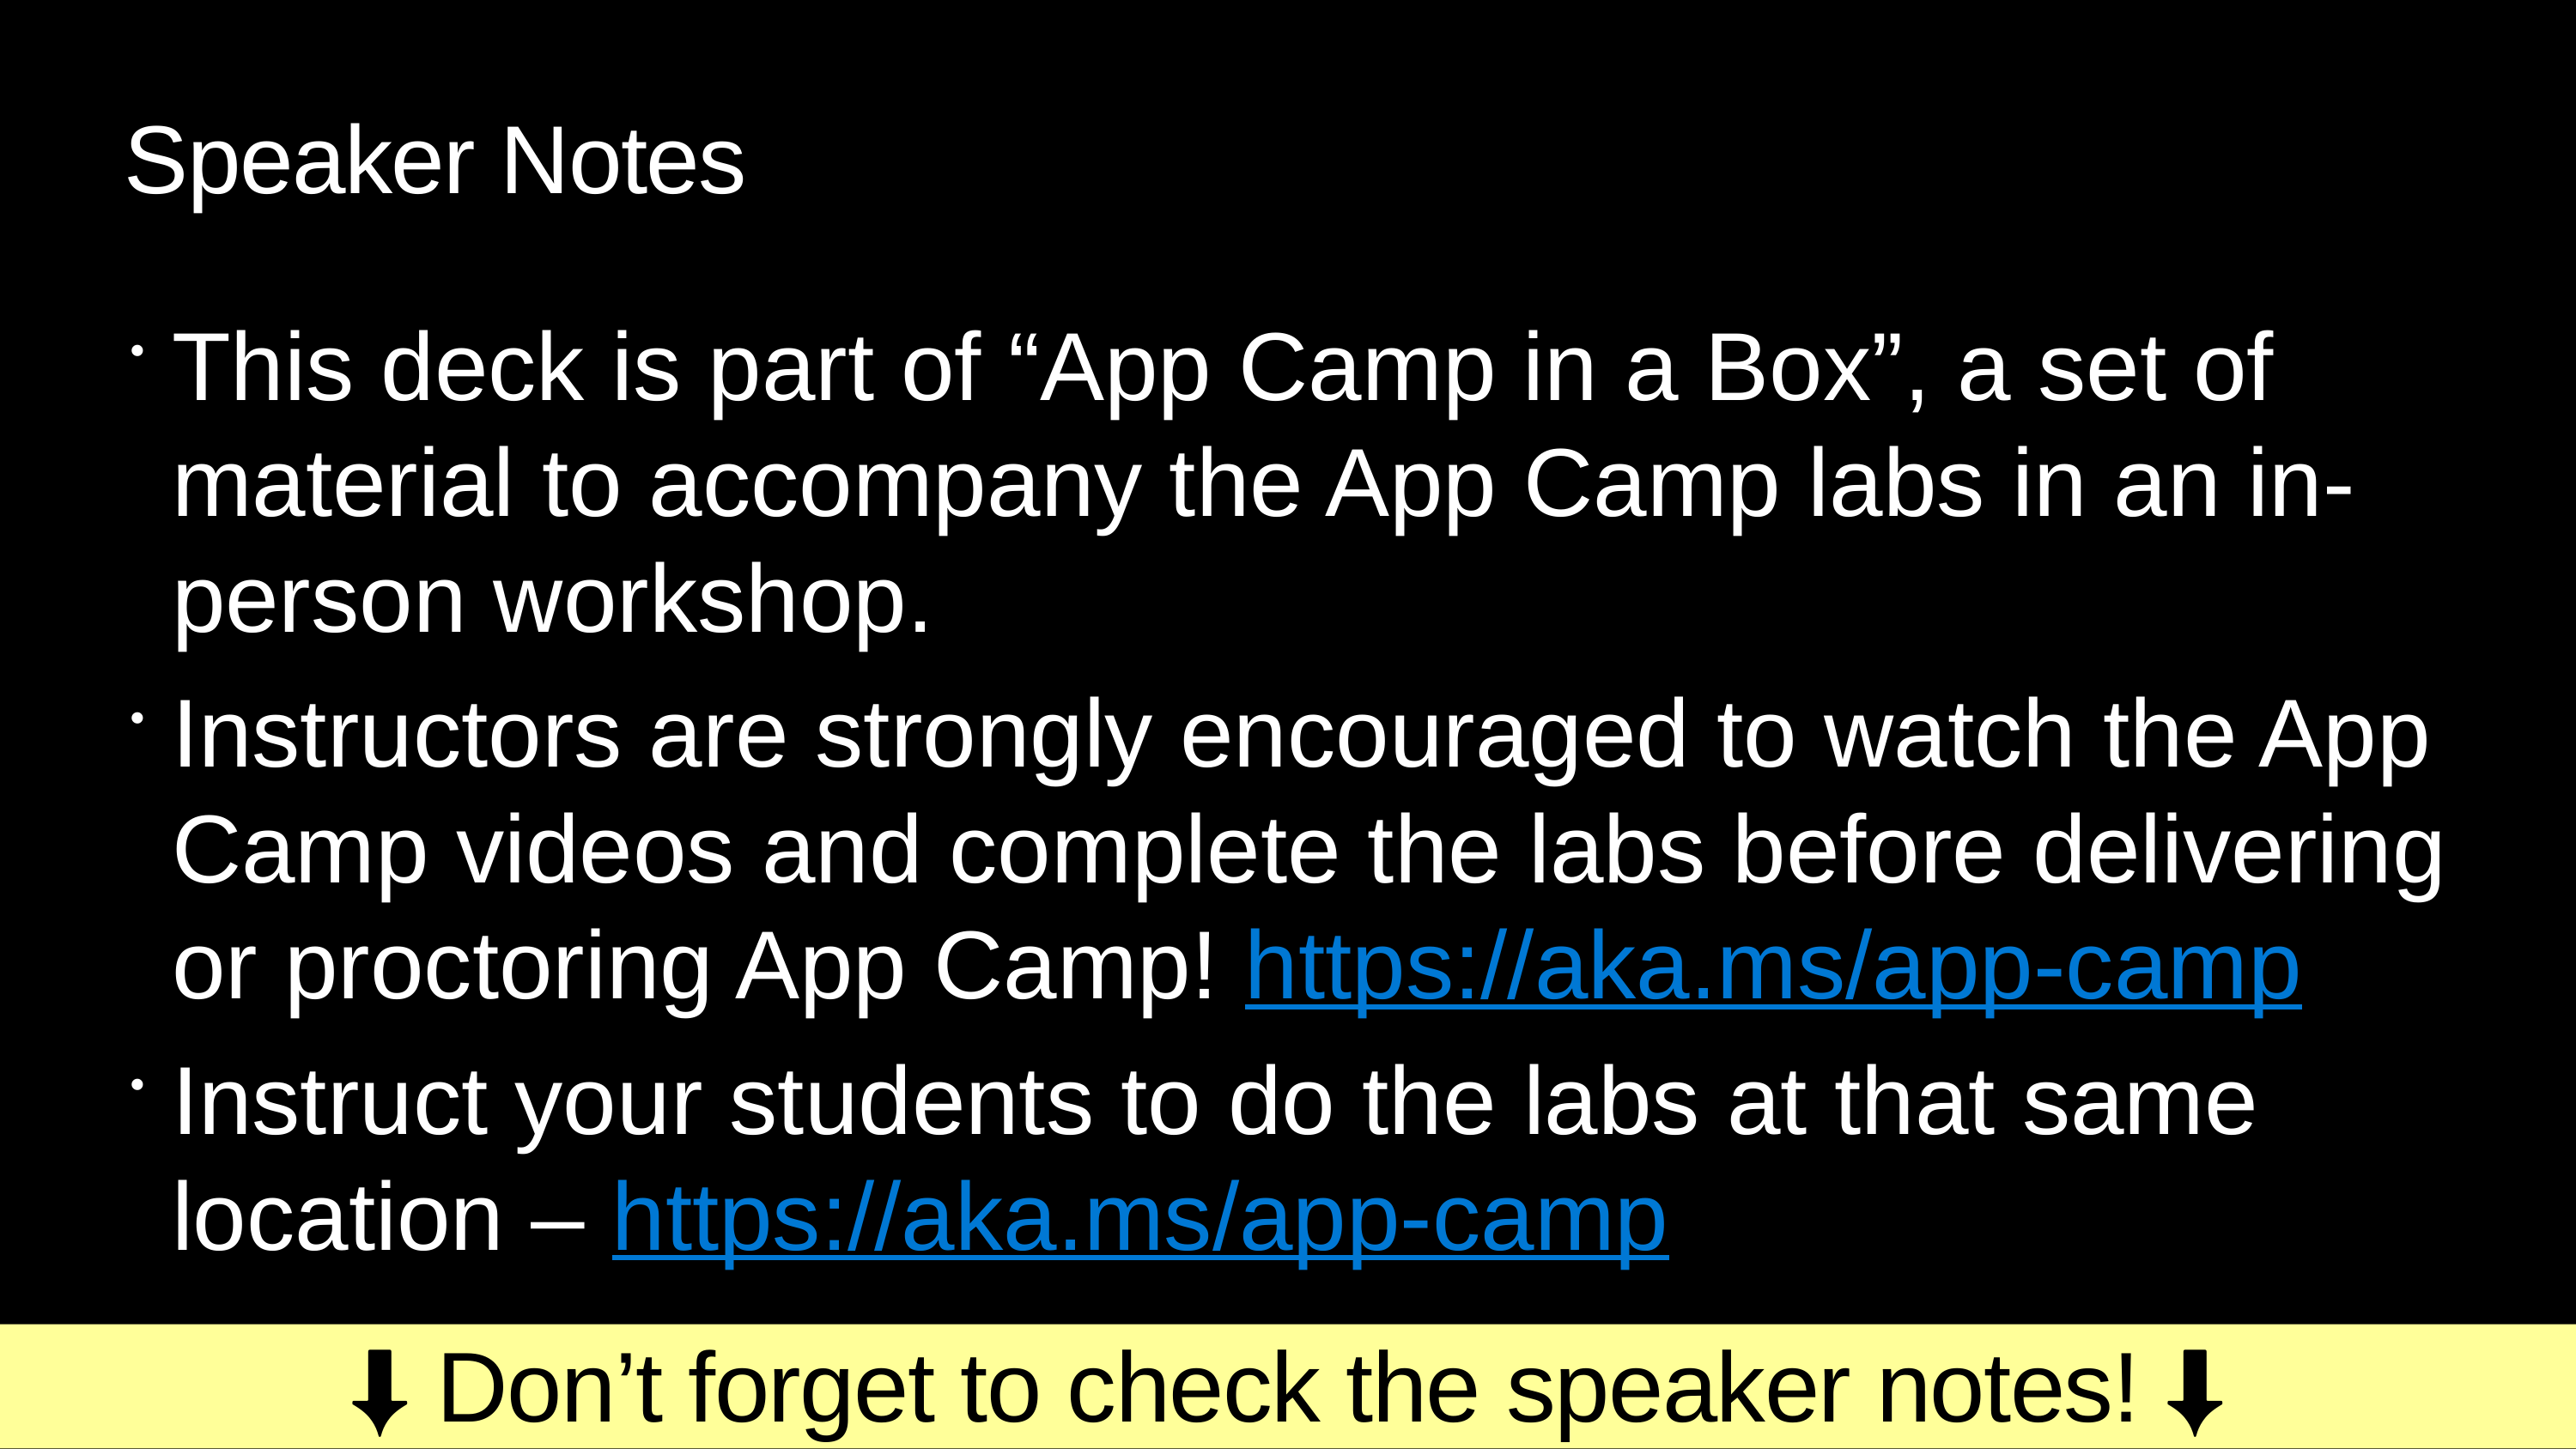

# Speaker Notes
This deck is part of “App Camp in a Box”, a set of material to accompany the App Camp labs in an in-person workshop.
Instructors are strongly encouraged to watch the App Camp videos and complete the labs before delivering or proctoring App Camp! https://aka.ms/app-camp
Instruct your students to do the labs at that same location – https://aka.ms/app-camp
⬇️ Don’t forget to check the speaker notes! ⬇️